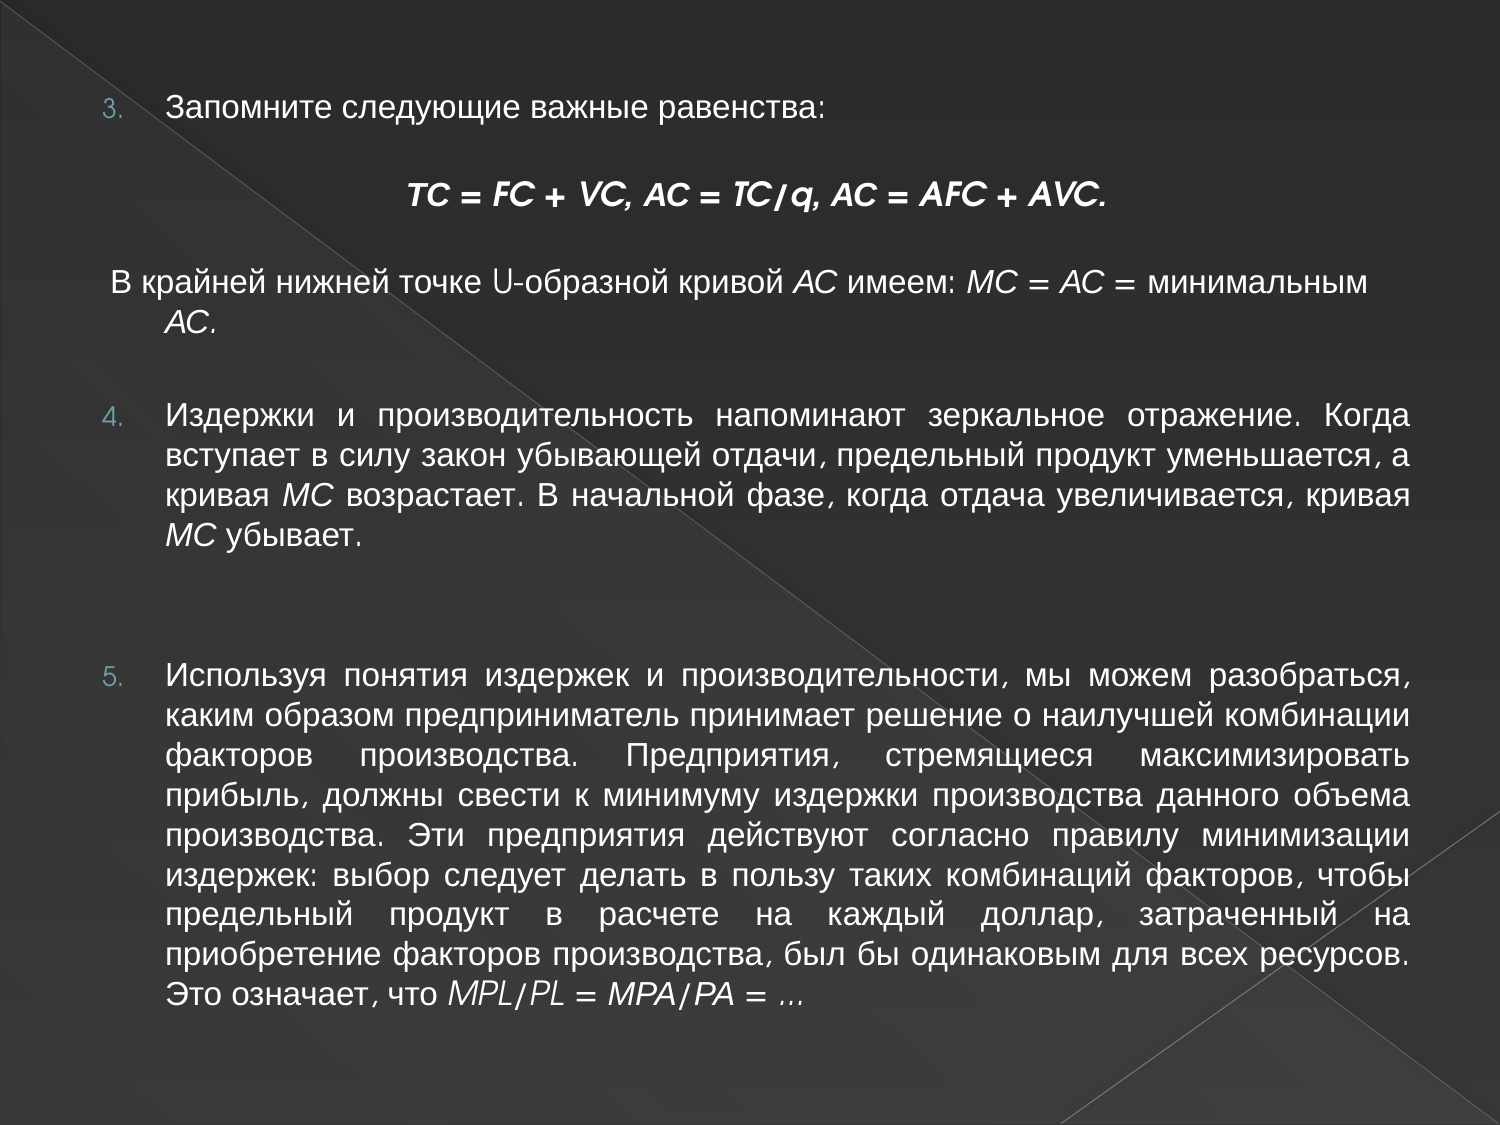

Запомните следующие важные равенства:

ТС = FC + VC, АС = TC/q, АС = AFC + AVC.

 В крайней нижней точке U-образной кривой АС имеем: МС = АС = минимальным АС.

Издержки и производительность напоминают зеркальное отражение. Когда вступа­ет в силу закон убывающей отдачи, предельный продукт уменьшается, а кривая МС возрастает. В начальной фазе, когда отдача увеличивается, кривая МС убывает.

Используя понятия издержек и производительности, мы можем разобраться, каким образом предприниматель принимает решение о наилучшей комбинации факторов производства. Предприятия, стремящиеся максимизировать прибыль, должны свести к минимуму издержки производства данного объема производс­тва. Эти предприятия действуют согласно правилу минимизации издержек: выбор следует делать в пользу таких комбинаций факторов, чтобы предельный продукт в расчете на каждый доллар, затраченный на приобретение факторов производства, был бы одинаковым для всех ресурсов. Это означает, что MPL/PL = МРА/РА = ...